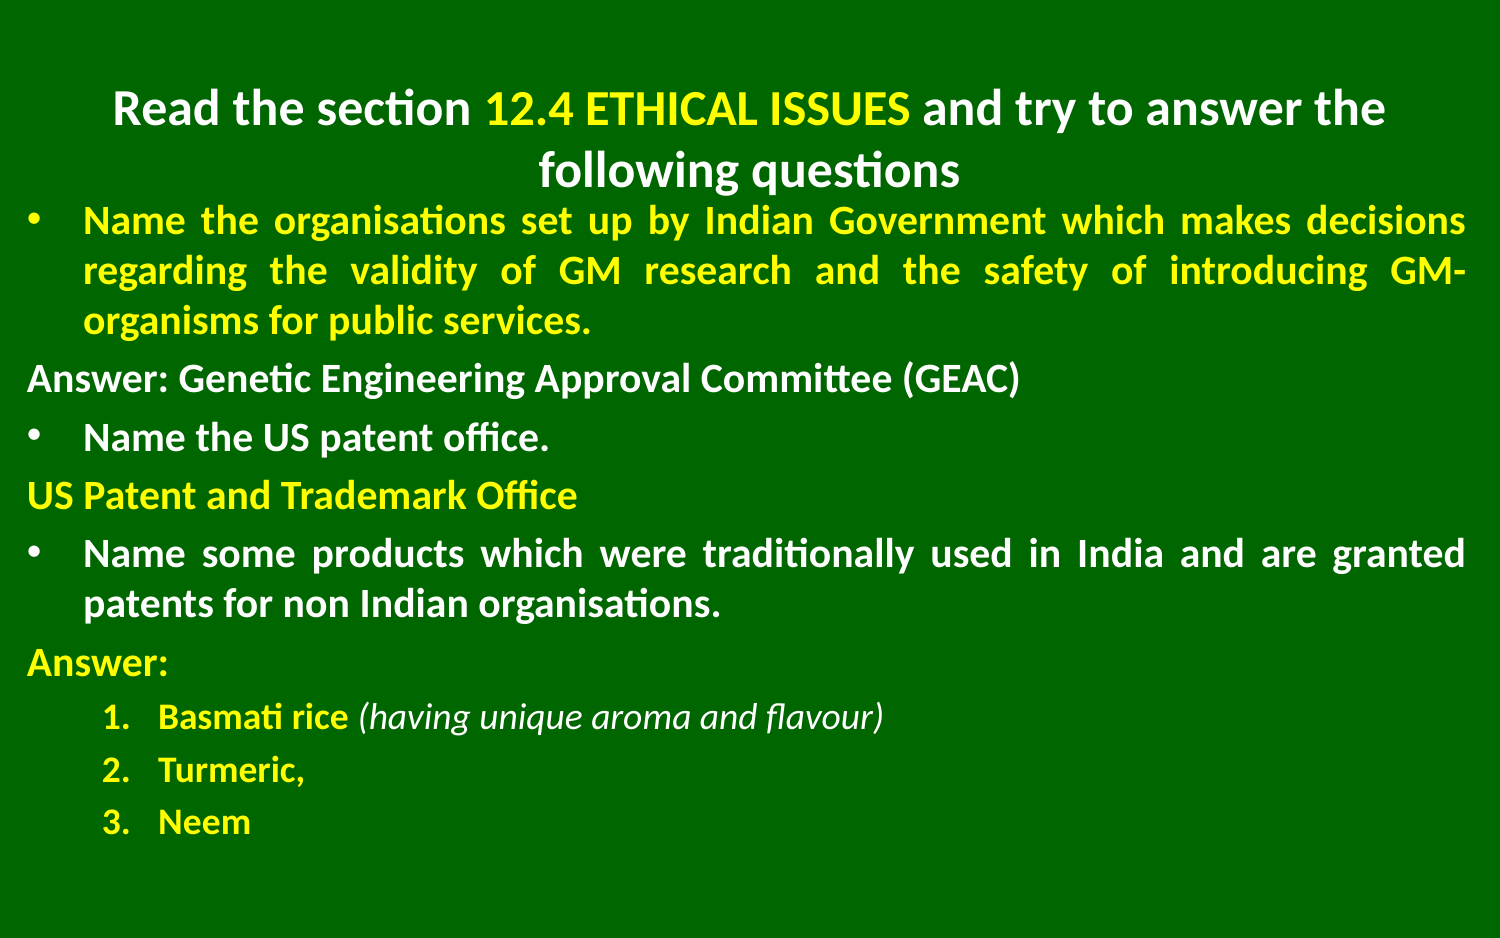

# Read the section 12.4 ETHICAL ISSUES and try to answer the following questions
Name the organisations set up by Indian Government which makes decisions regarding the validity of GM research and the safety of introducing GM-organisms for public services.
Answer: Genetic Engineering Approval Committee (GEAC)
Name the US patent office.
US Patent and Trademark Office
Name some products which were traditionally used in India and are granted patents for non Indian organisations.
Answer:
Basmati rice (having unique aroma and flavour)
Turmeric,
Neem